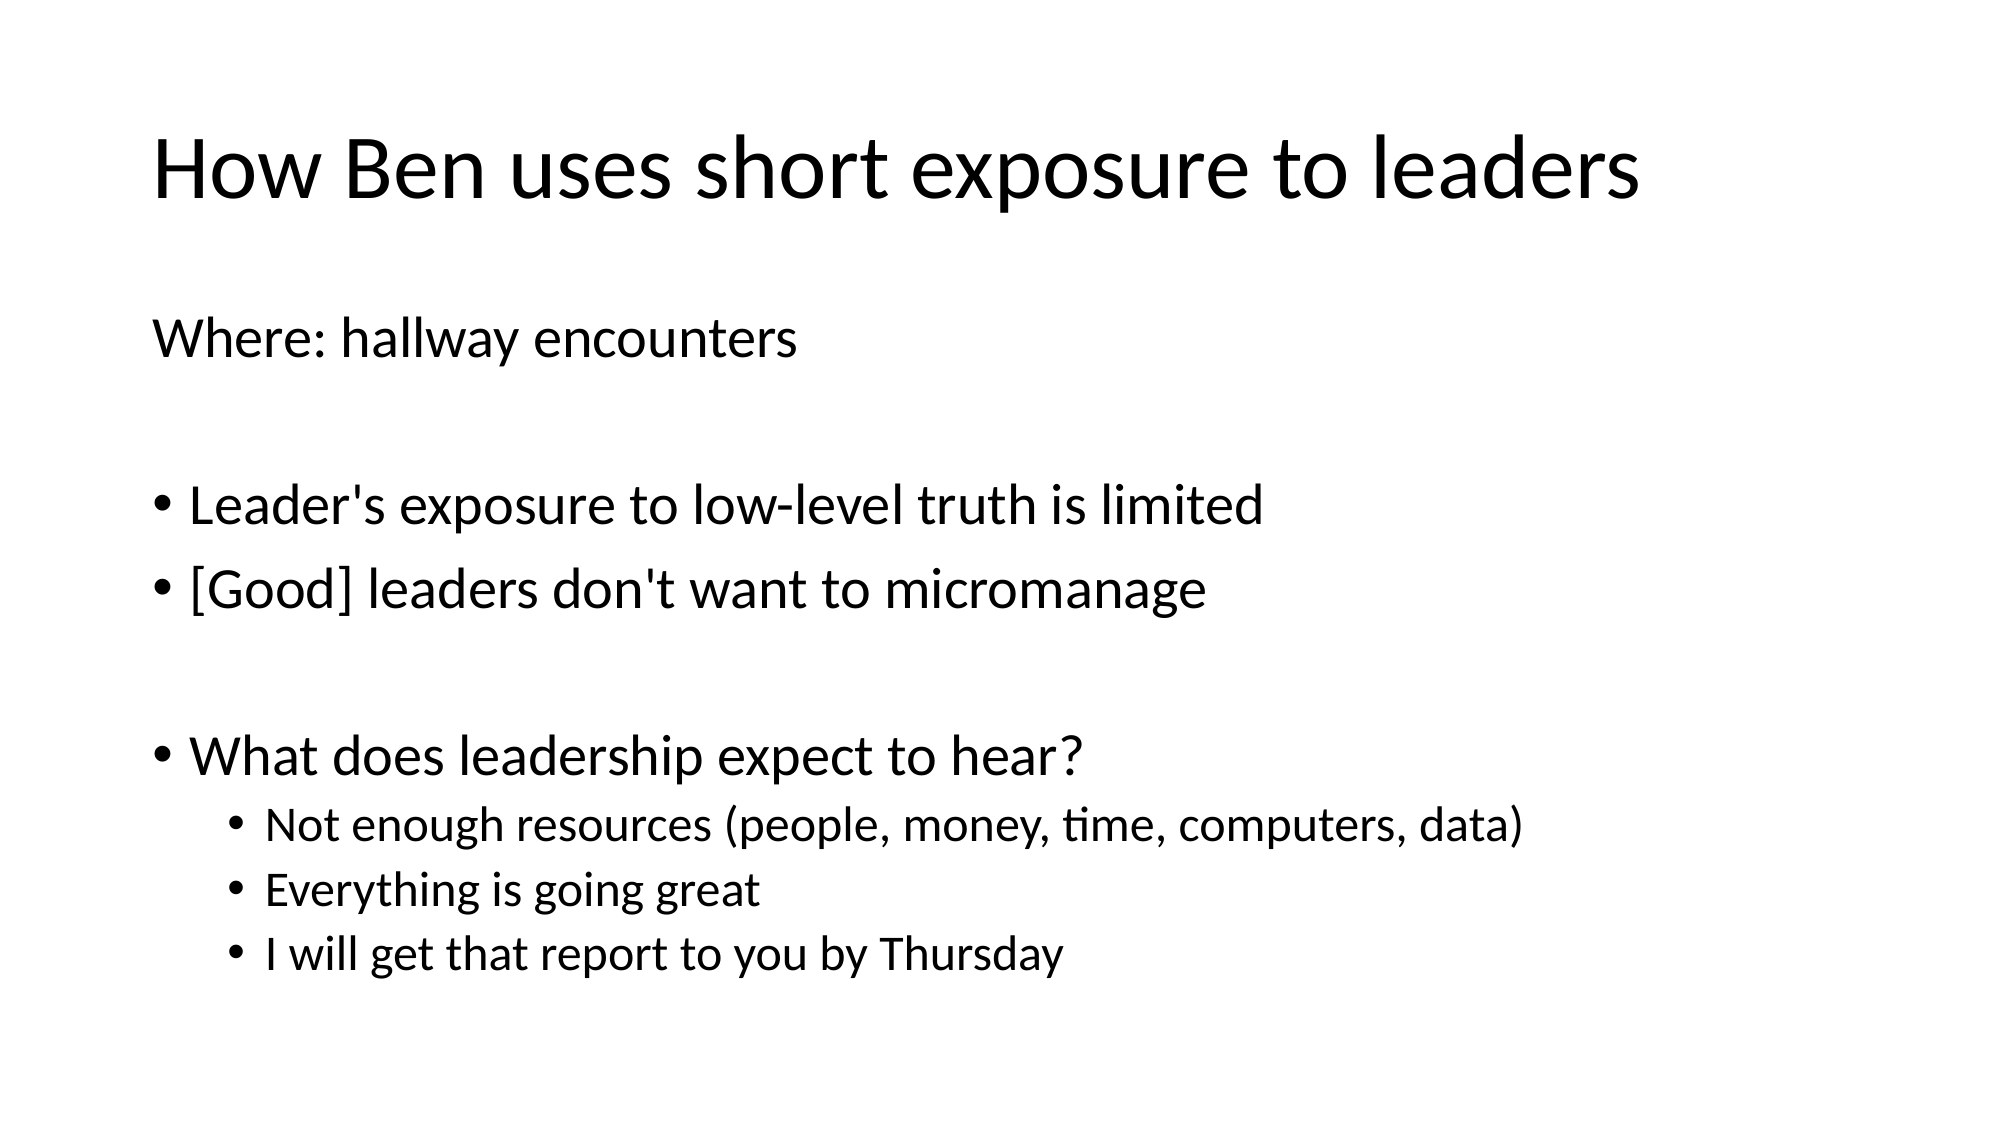

# How Ben uses short exposure to leaders
Where: hallway encounters

Leader's exposure to low-level truth is limited
[Good] leaders don't want to micromanage

What does leadership expect to hear?
Not enough resources (people, money, time, computers, data)
Everything is going great
I will get that report to you by Thursday